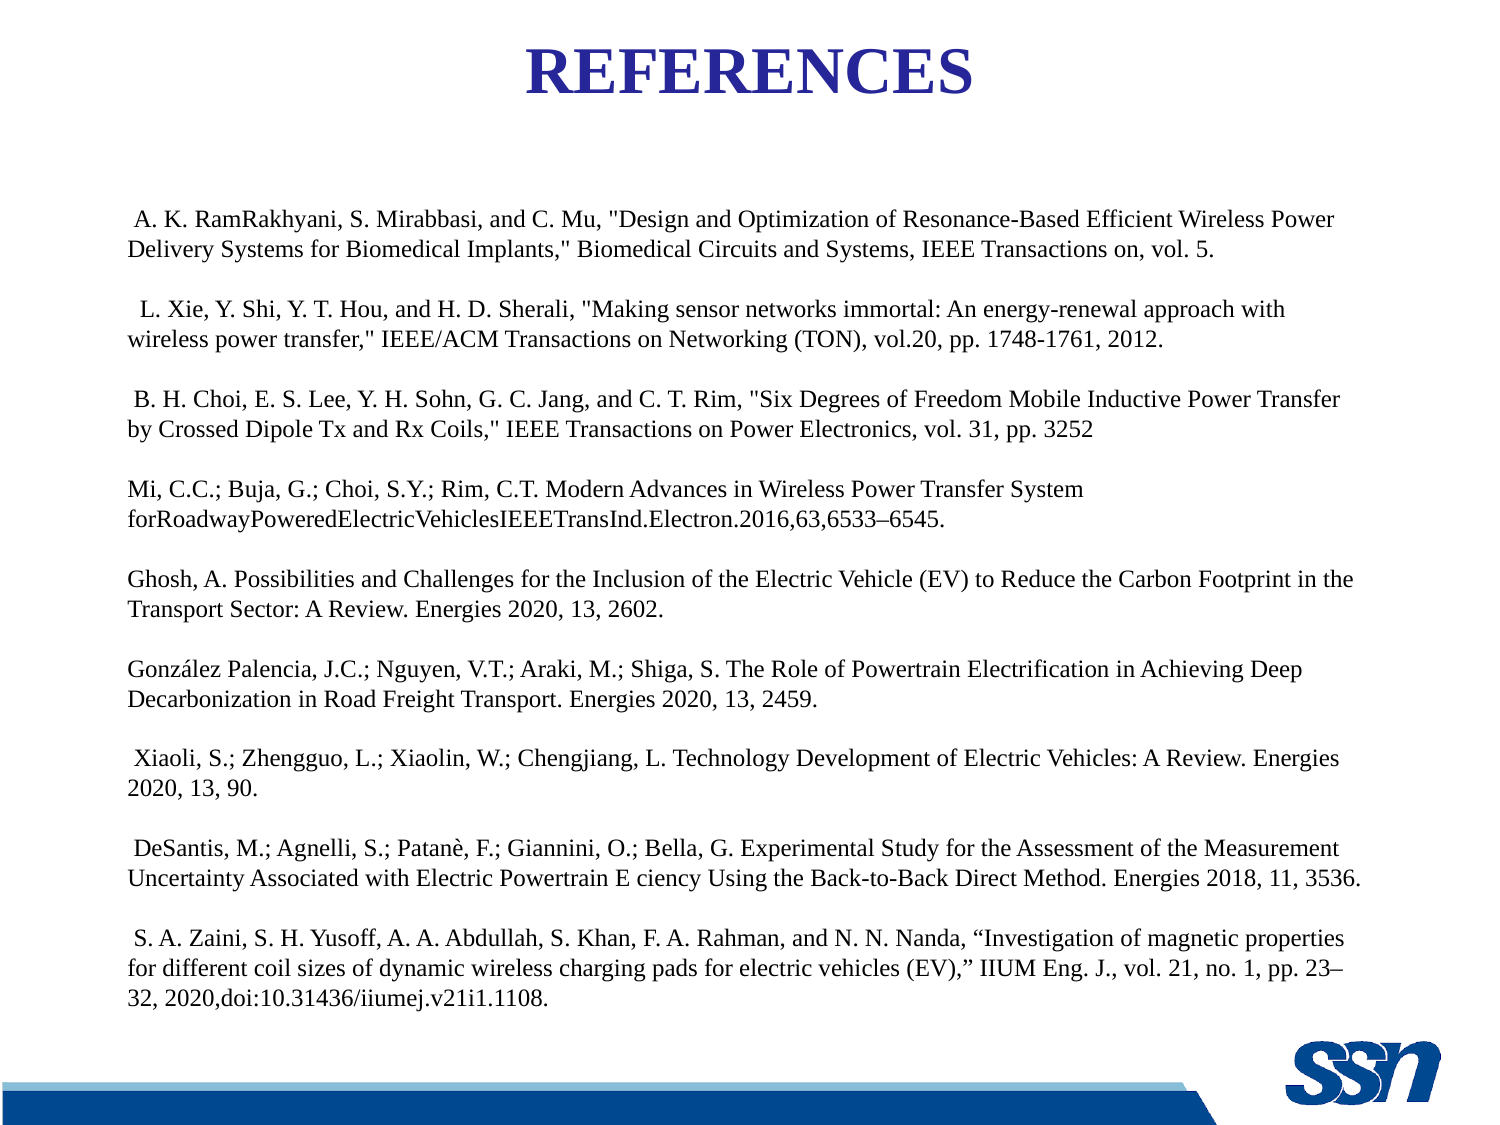

REFERENCES
# A. K. RamRakhyani, S. Mirabbasi, and C. Mu, "Design and Optimization of Resonance-Based Efficient Wireless Power Delivery Systems for Biomedical Implants," Biomedical Circuits and Systems, IEEE Transactions on, vol. 5. L. Xie, Y. Shi, Y. T. Hou, and H. D. Sherali, "Making sensor networks immortal: An energy-renewal approach with wireless power transfer," IEEE/ACM Transactions on Networking (TON), vol.20, pp. 1748-1761, 2012. B. H. Choi, E. S. Lee, Y. H. Sohn, G. C. Jang, and C. T. Rim, "Six Degrees of Freedom Mobile Inductive Power Transfer by Crossed Dipole Tx and Rx Coils," IEEE Transactions on Power Electronics, vol. 31, pp. 3252 Mi, C.C.; Buja, G.; Choi, S.Y.; Rim, C.T. Modern Advances in Wireless Power Transfer System forRoadwayPoweredElectricVehiclesIEEETransInd.Electron.2016,63,6533–6545. Ghosh, A. Possibilities and Challenges for the Inclusion of the Electric Vehicle (EV) to Reduce the Carbon Footprint in the Transport Sector: A Review. Energies 2020, 13, 2602. González Palencia, J.C.; Nguyen, V.T.; Araki, M.; Shiga, S. The Role of Powertrain Electrification in Achieving Deep Decarbonization in Road Freight Transport. Energies 2020, 13, 2459. Xiaoli, S.; Zhengguo, L.; Xiaolin, W.; Chengjiang, L. Technology Development of Electric Vehicles: A Review. Energies 2020, 13, 90. DeSantis, M.; Agnelli, S.; Patanè, F.; Giannini, O.; Bella, G. Experimental Study for the Assessment of the Measurement Uncertainty Associated with Electric Powertrain E ciency Using the Back-to-Back Direct Method. Energies 2018, 11, 3536. S. A. Zaini, S. H. Yusoff, A. A. Abdullah, S. Khan, F. A. Rahman, and N. N. Nanda, “Investigation of magnetic properties for different coil sizes of dynamic wireless charging pads for electric vehicles (EV),” IIUM Eng. J., vol. 21, no. 1, pp. 23–32, 2020,doi:10.31436/iiumej.v21i1.1108.